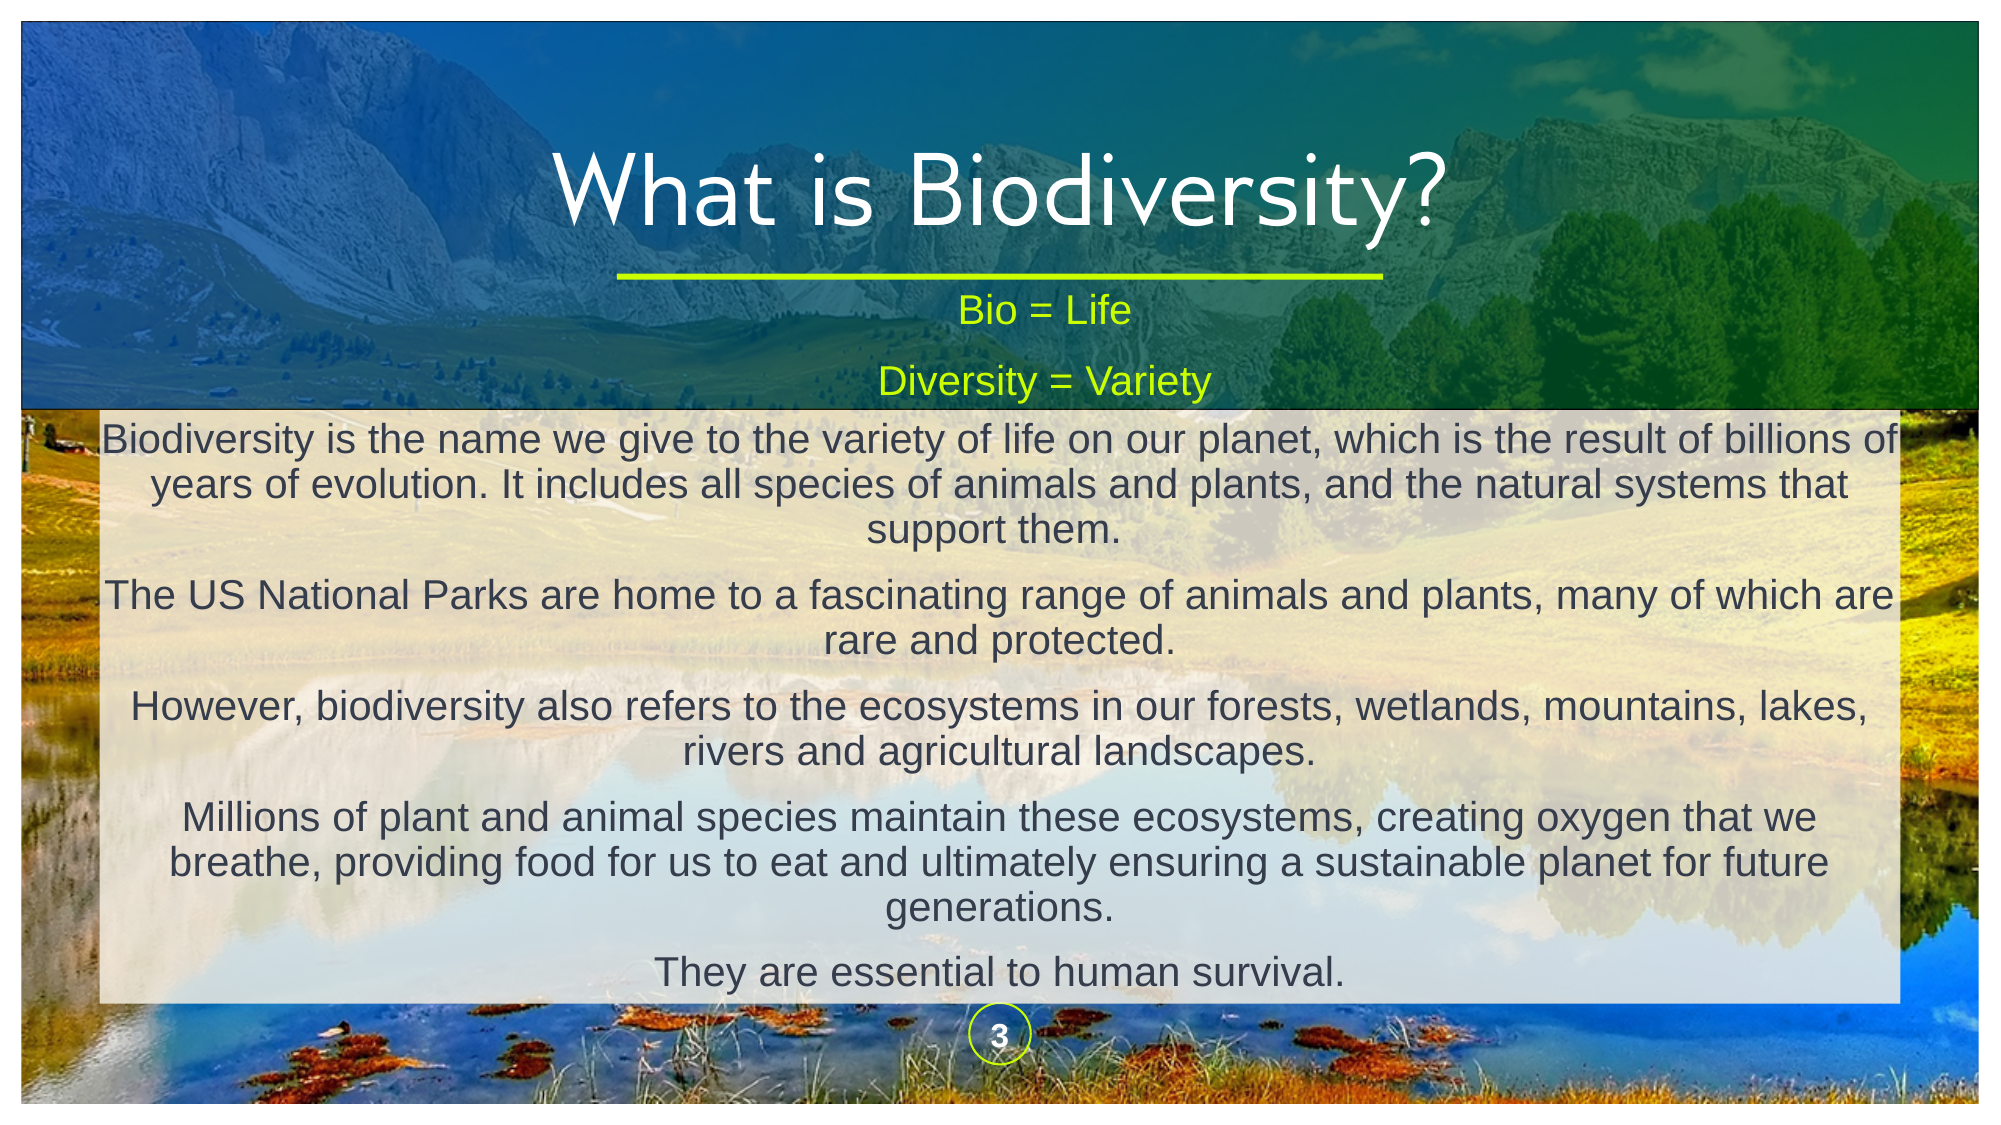

# What is Biodiversity?
Bio = Life
Diversity = Variety
Biodiversity is the name we give to the variety of life on our planet, which is the result of billions of years of evolution. It includes all species of animals and plants, and the natural systems that support them.
The US National Parks are home to a fascinating range of animals and plants, many of which are rare and protected.
However, biodiversity also refers to the ecosystems in our forests, wetlands, mountains, lakes, rivers and agricultural landscapes.
Millions of plant and animal species maintain these ecosystems, creating oxygen that we breathe, providing food for us to eat and ultimately ensuring a sustainable planet for future generations.
They are essential to human survival.
3